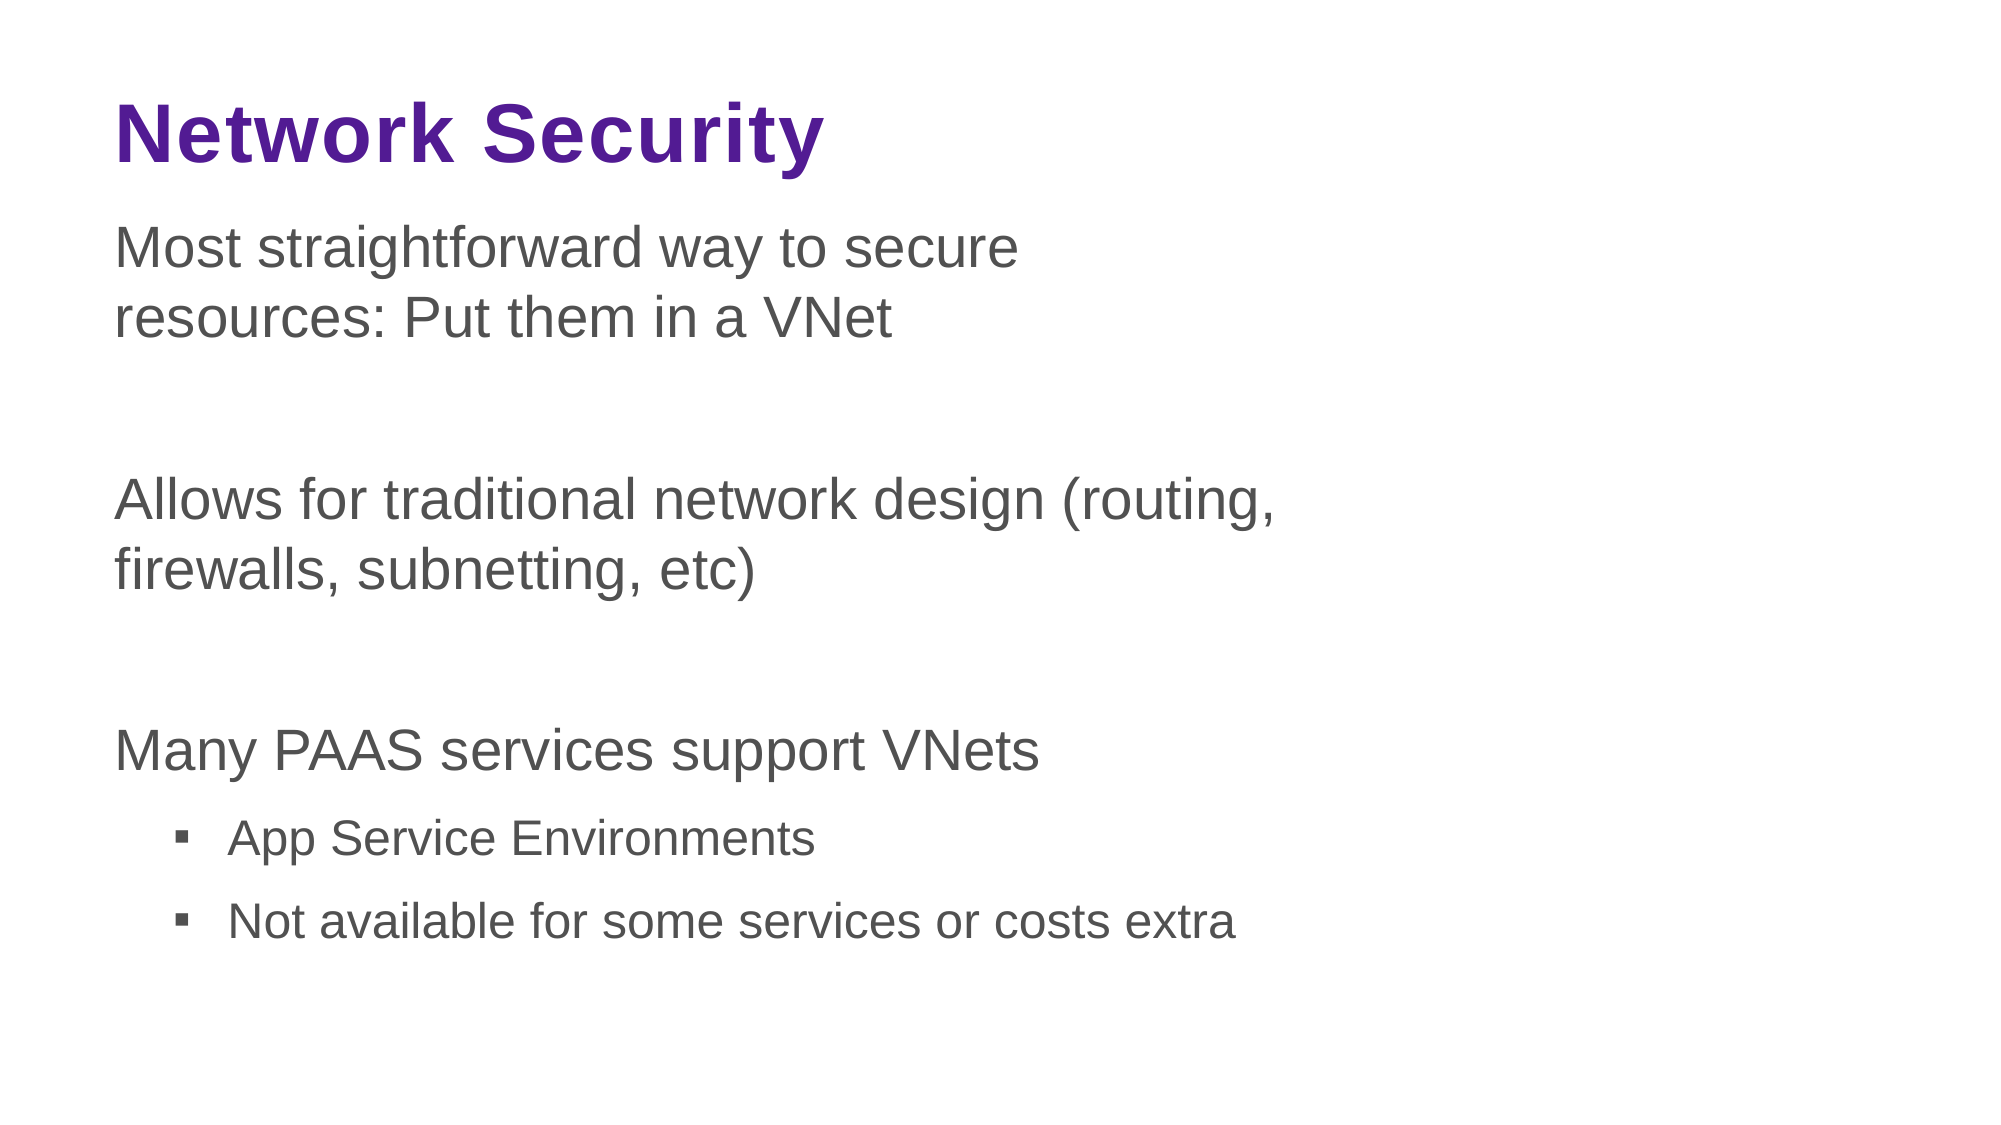

# Network Security
Most straightforward way to secure resources: Put them in a VNet

Allows for traditional network design (routing, firewalls, subnetting, etc)

Many PAAS services support VNets
App Service Environments
Not available for some services or costs extra